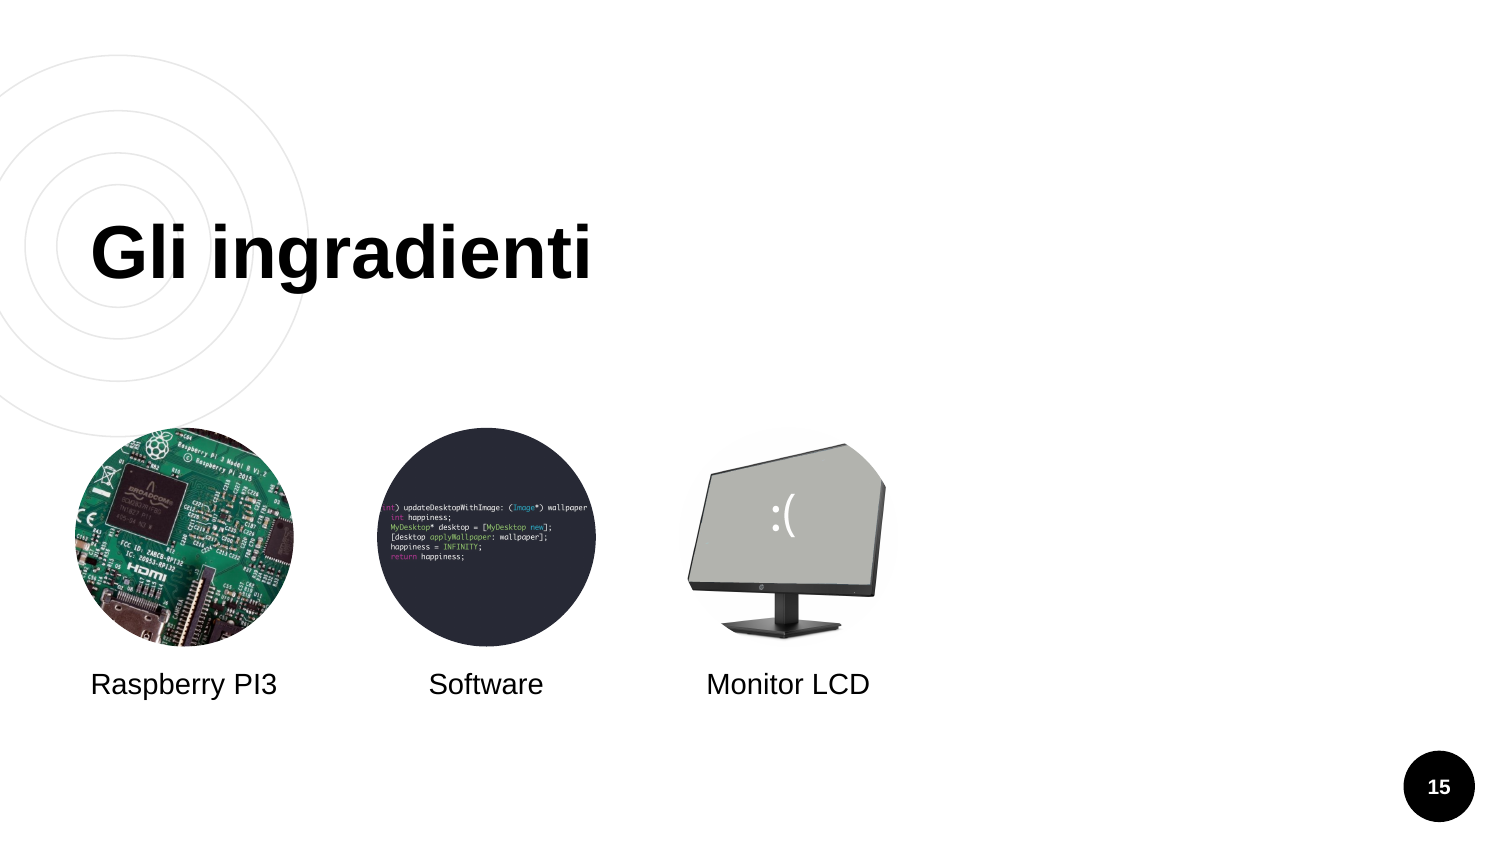

# Gli ingradienti

Monitor LCD
Raspberry PI3
Software
15